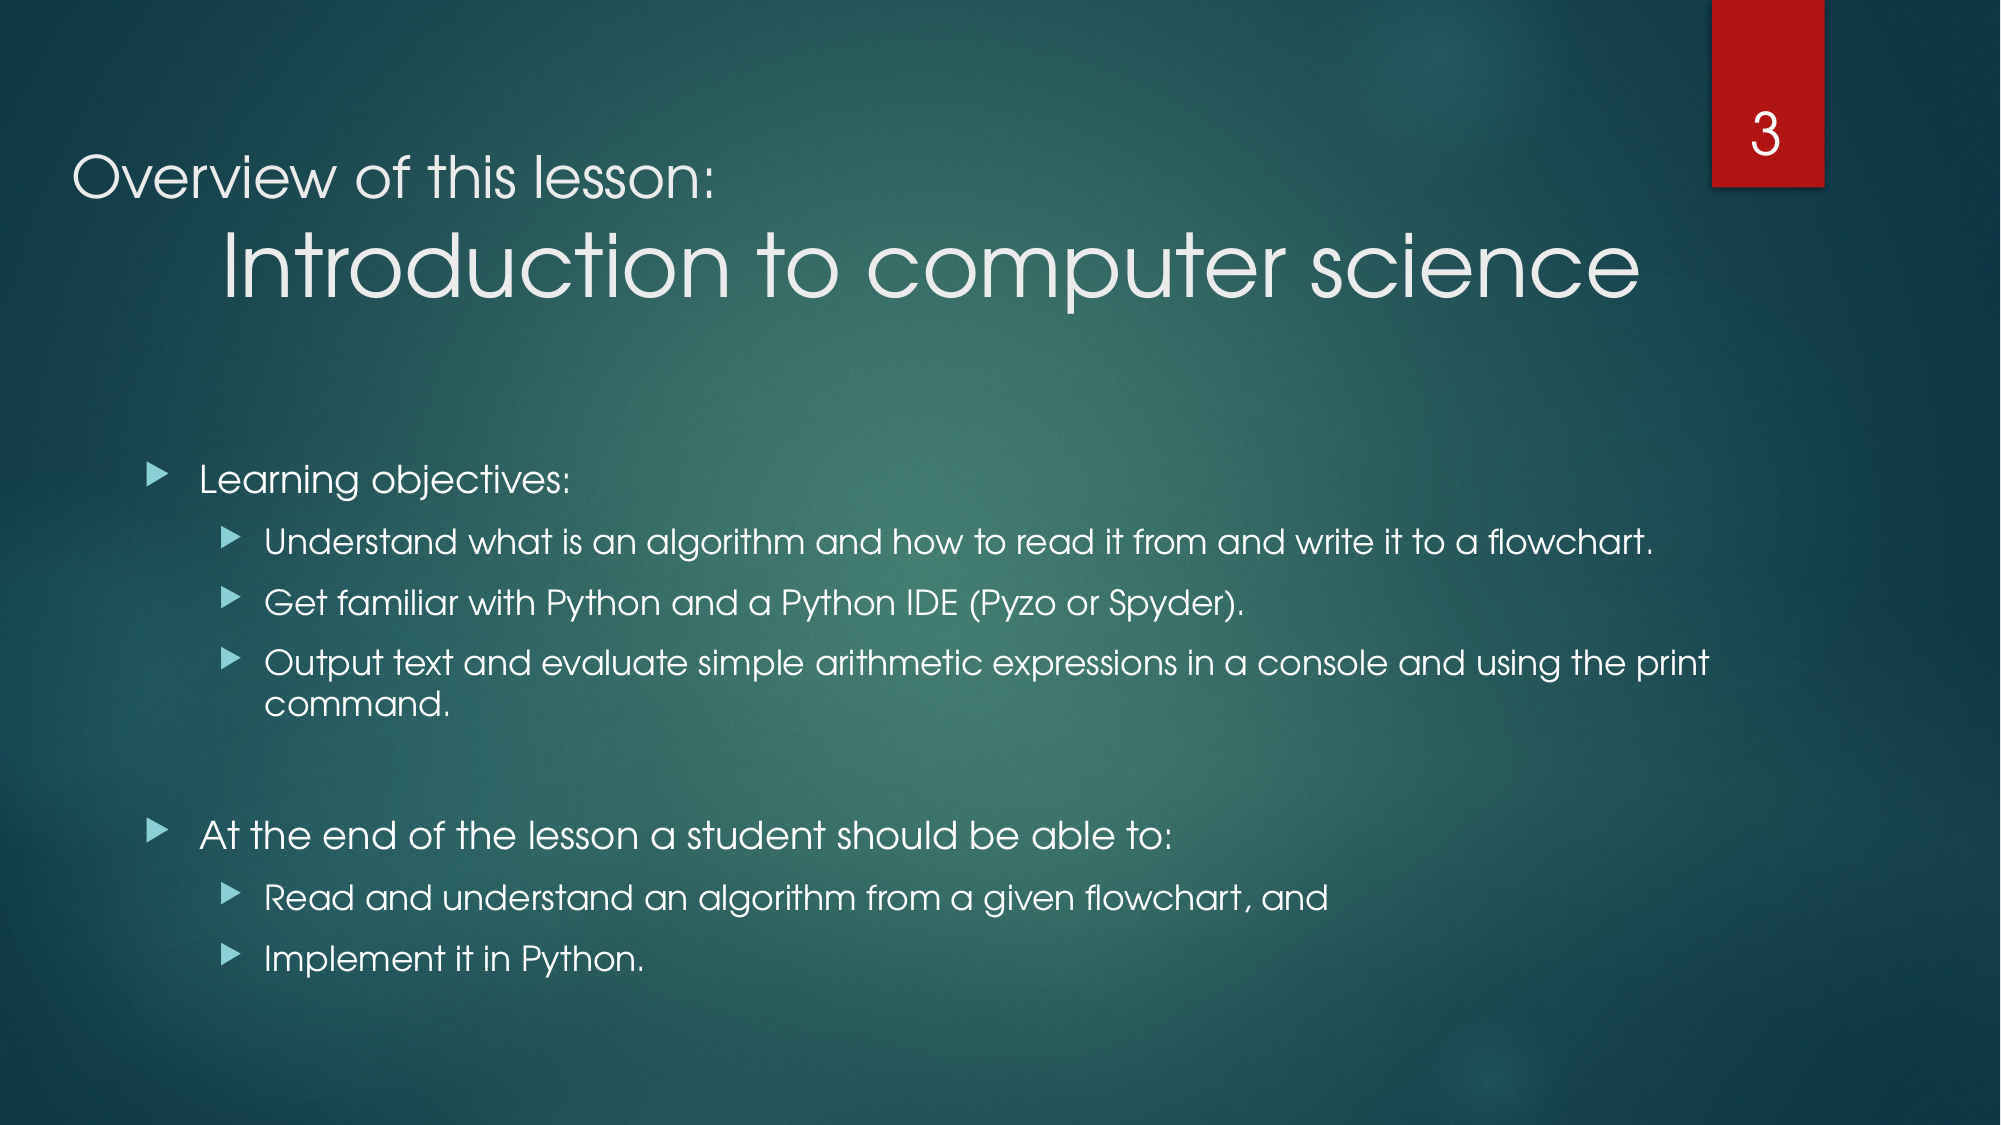

3
# Overview of this lesson: Introduction to computer science
Learning objectives:
Understand what is an algorithm and how to read it from and write it to a flowchart.
Get familiar with Python and a Python IDE (Pyzo or Spyder).
Output text and evaluate simple arithmetic expressions in a console and using the print command.

At the end of the lesson a student should be able to:
Read and understand an algorithm from a given flowchart, and
Implement it in Python.